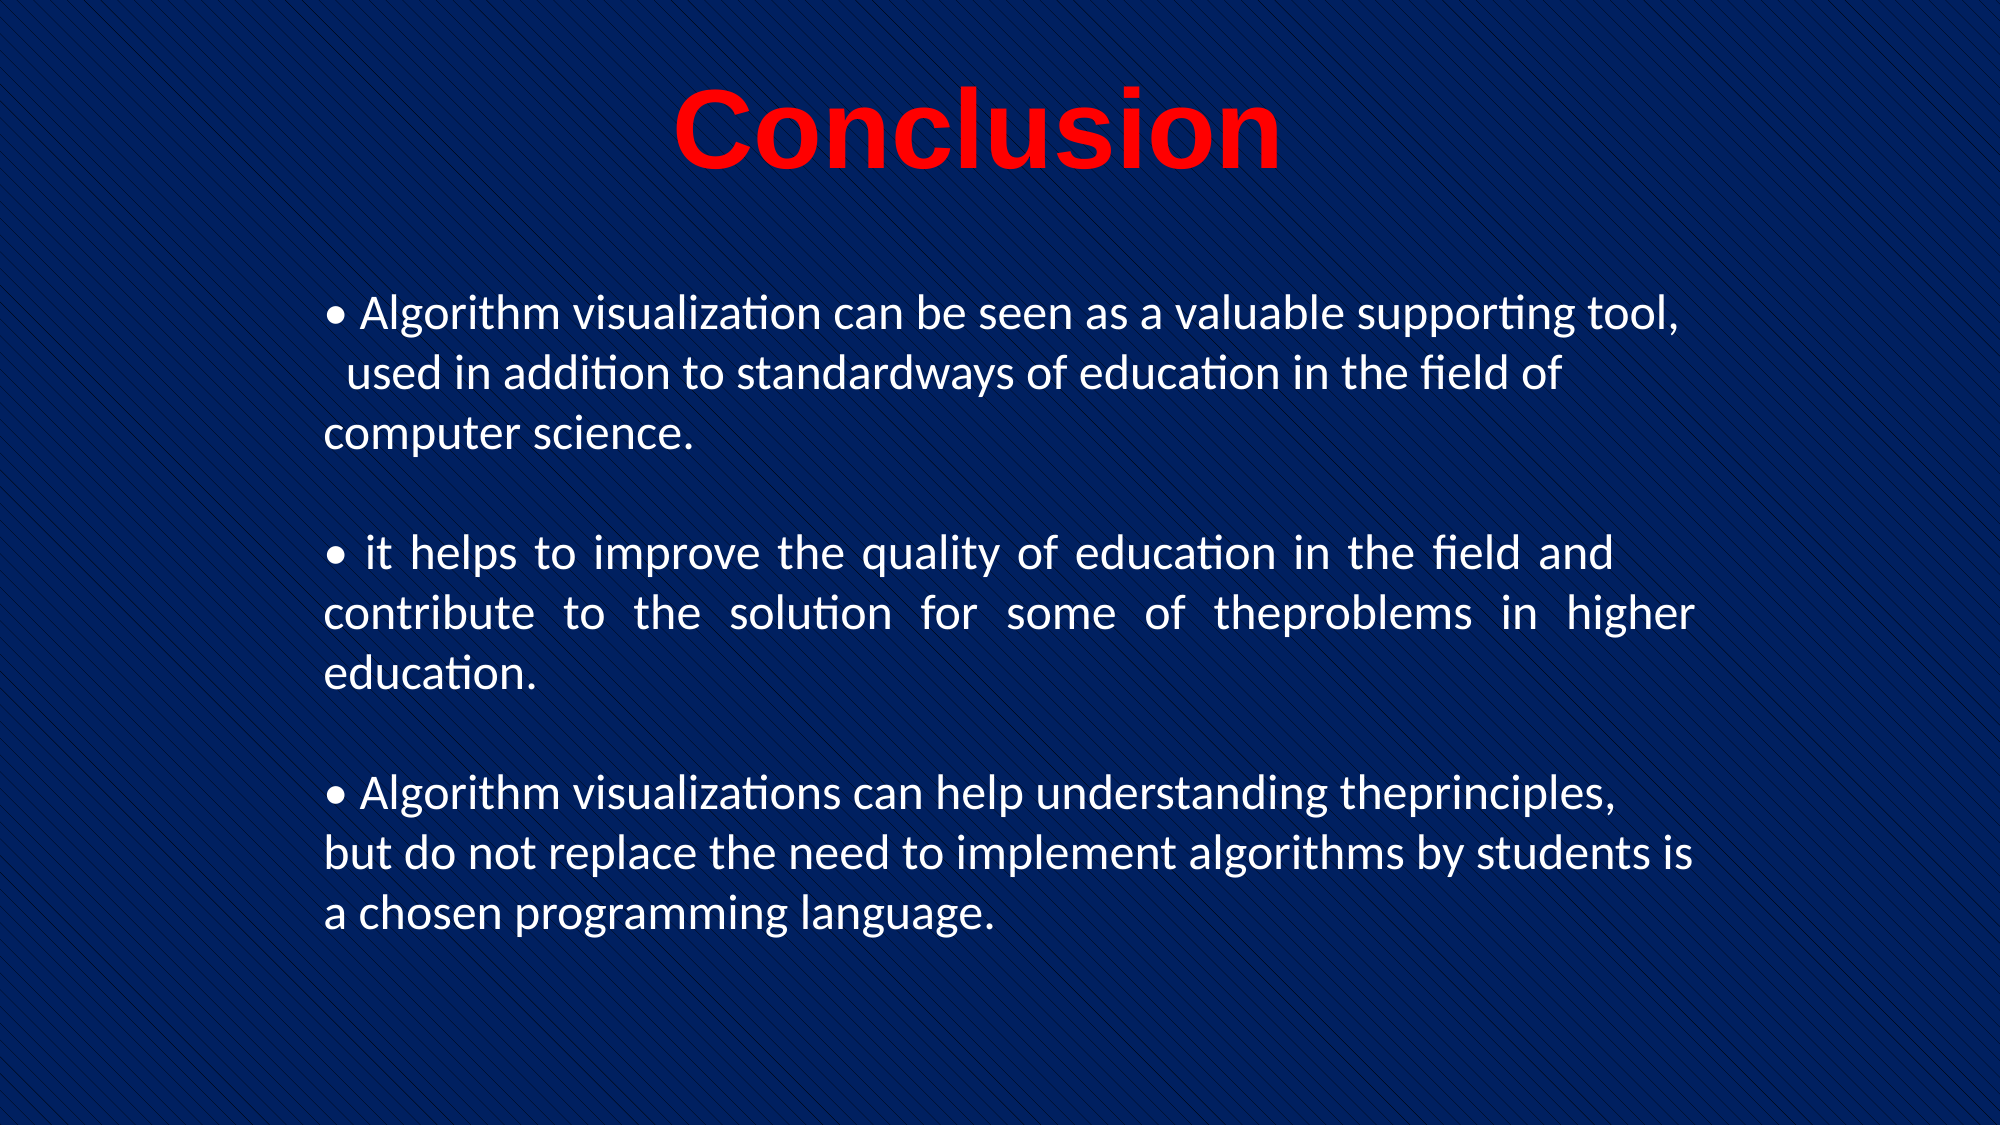

Conclusion

• Algorithm visualization can be seen as a valuable supporting tool,    used in addition to standardways of education in the ﬁeld of computer science.

• it helps to improve the quality of education in the ﬁeld and      contribute to the solution for some of theproblems in higher education.

• Algorithm visualizations can help understanding theprinciples, but do not replace the need to implement algorithms by students is a chosen programming language.